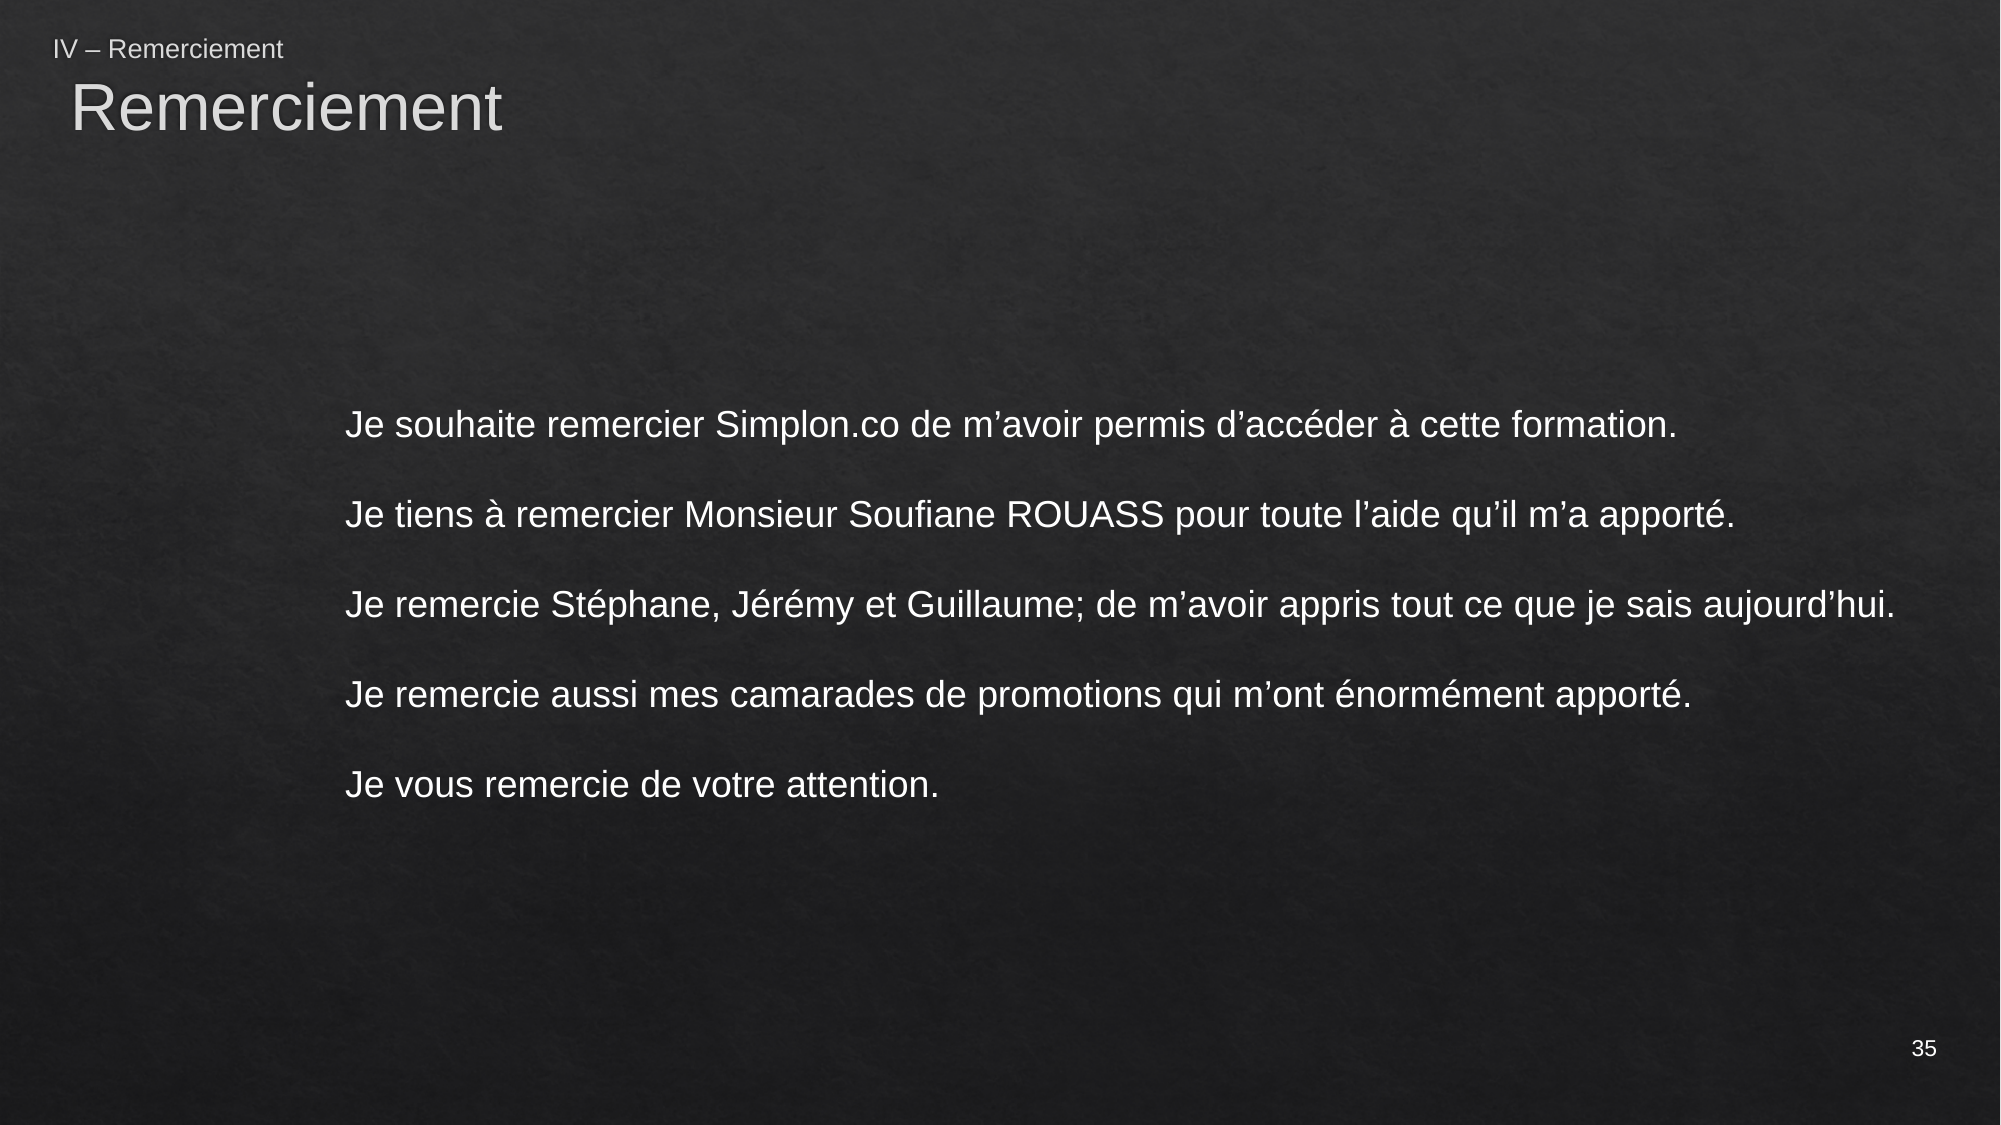

# IV – Remerciement Remerciement
Je souhaite remercier Simplon.co de m’avoir permis d’accéder à cette formation.

Je tiens à remercier Monsieur Soufiane ROUASS pour toute l’aide qu’il m’a apporté.

Je remercie Stéphane, Jérémy et Guillaume; de m’avoir appris tout ce que je sais aujourd’hui.

Je remercie aussi mes camarades de promotions qui m’ont énormément apporté.

Je vous remercie de votre attention.

35